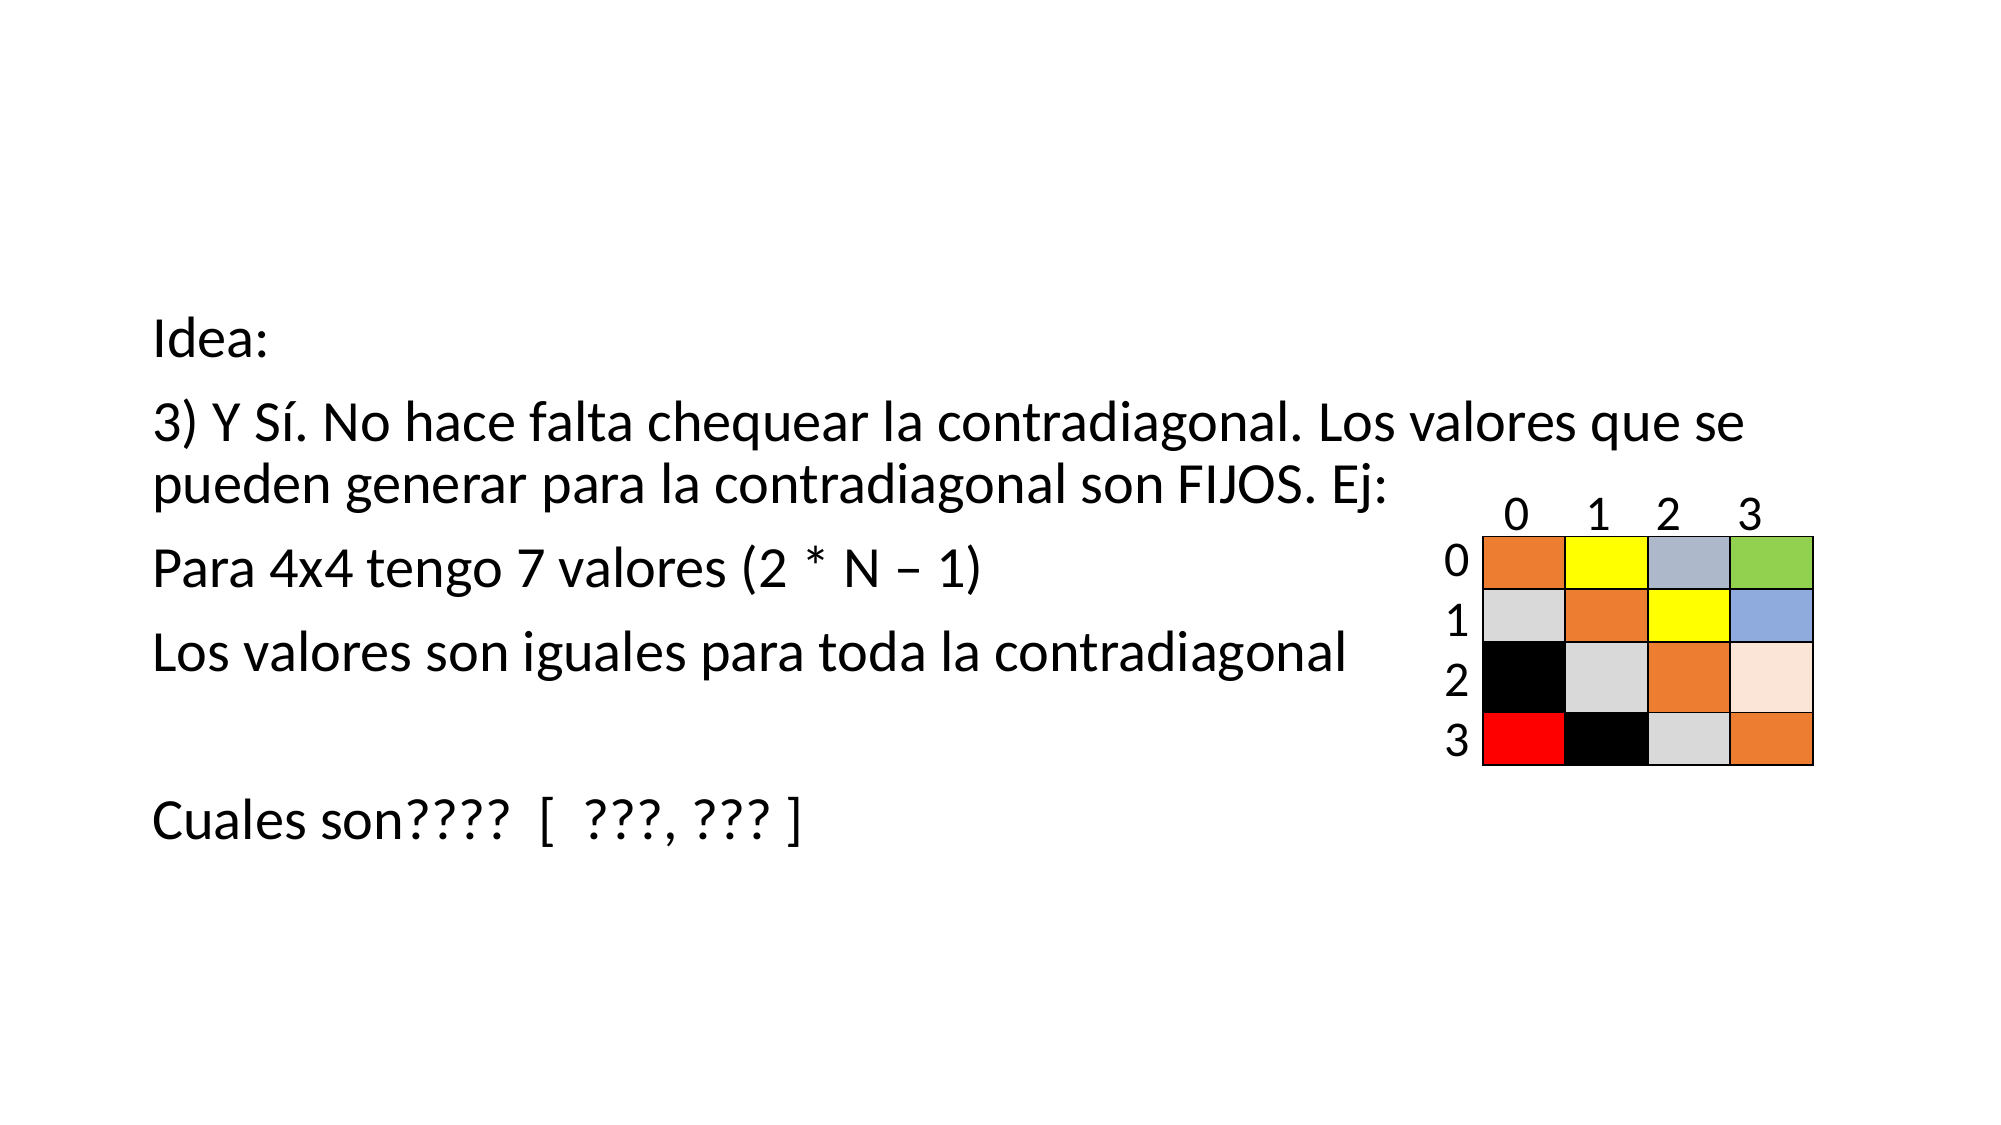

#
Idea:
3) Y Sí. No hace falta chequear la contradiagonal. Los valores que se pueden generar para la contradiagonal son FIJOS. Ej:
Para 4x4 tengo 7 valores (2 * N – 1)
Los valores son iguales para toda la contradiagonal

Cuales son????  [  ???, ??? ]
0     1    2     3
0
1
2
3
|  |  |  |  |
| --- | --- | --- | --- |
|  |  |  |  |
|  |  |  |  |
|  |  |  |  |